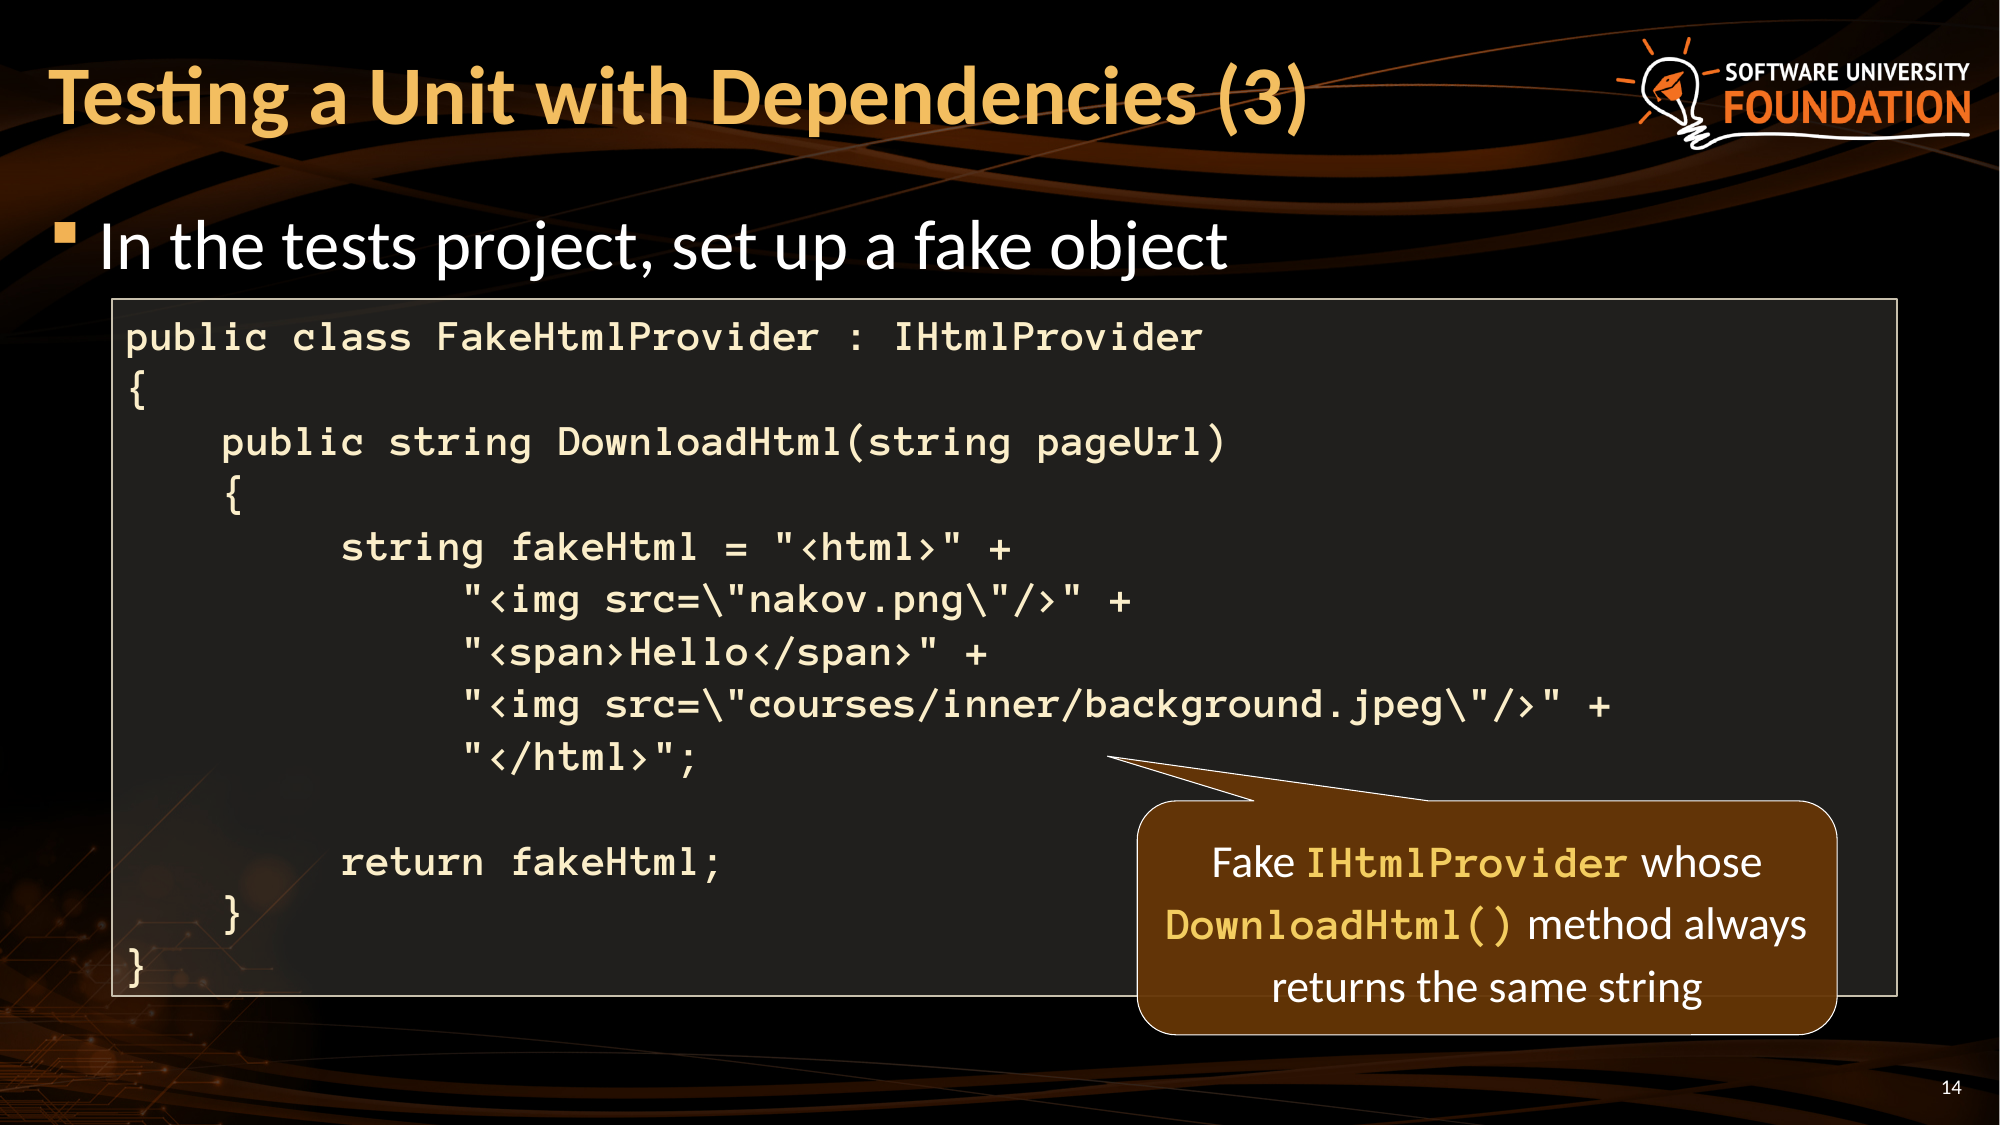

# Testing a Unit with Dependencies (3)
In the tests project, set up a fake object
public class FakeHtmlProvider : IHtmlProvider
{
    public string DownloadHtml(string pageUrl)
    {
         string fakeHtml = "<html>" +
              "<img src=\"nakov.png\"/>" +
              "<span>Hello</span>" +
              "<img src=\"courses/inner/background.jpeg\"/>" +
              "</html>";

         return fakeHtml;
    }
}
Fake IHtmlProvider whose DownloadHtml() method always returns the same string
14